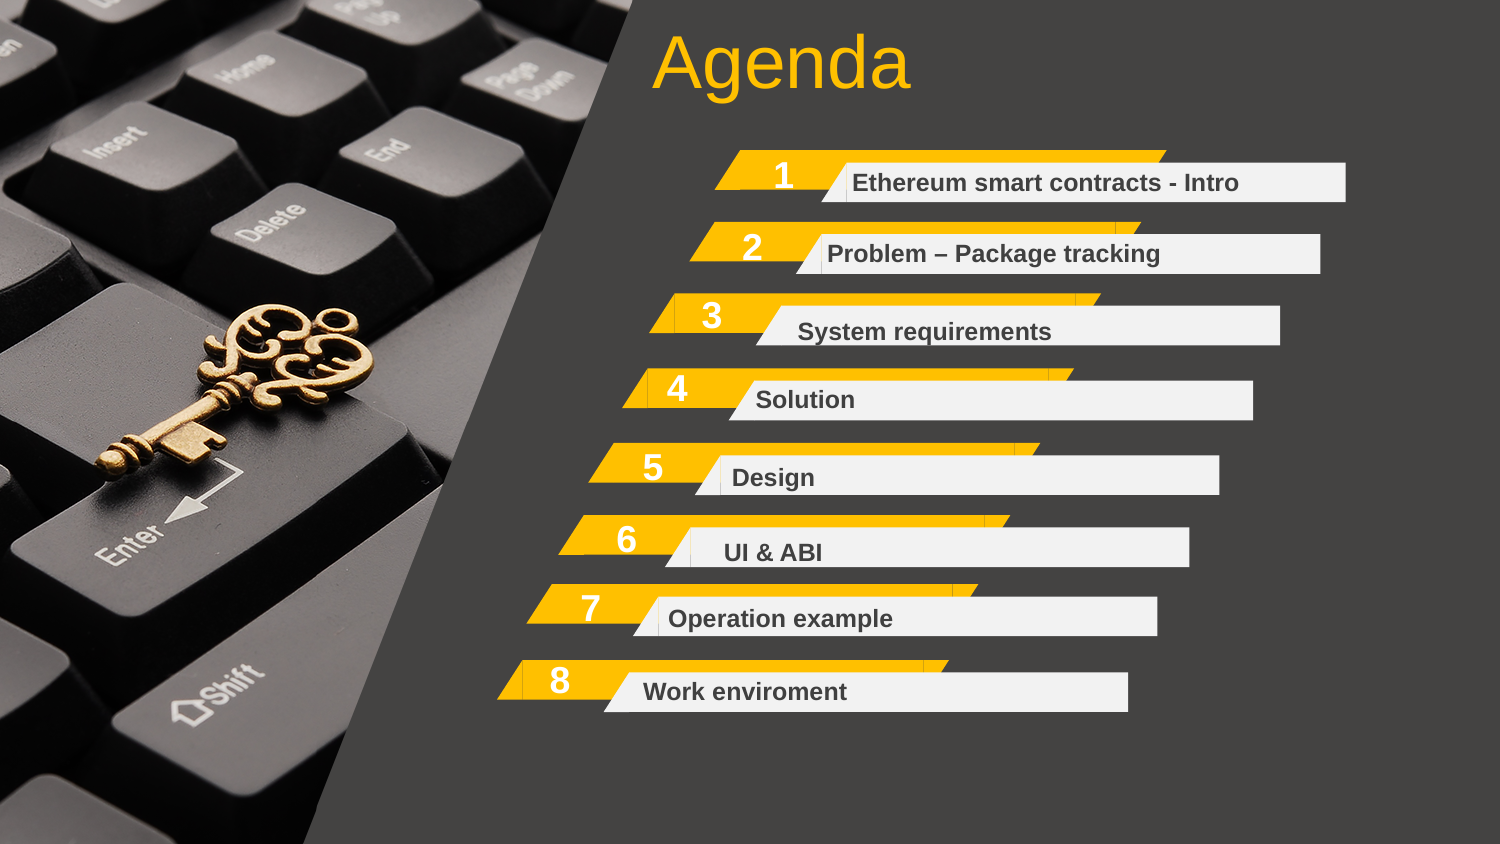

Agenda
1

Ethereum smart contracts - Intro
2

Problem – Package tracking
3

System requirements
4

Solution
5

Design

6

UI & ABI
7

Operation example
8

Work enviroment